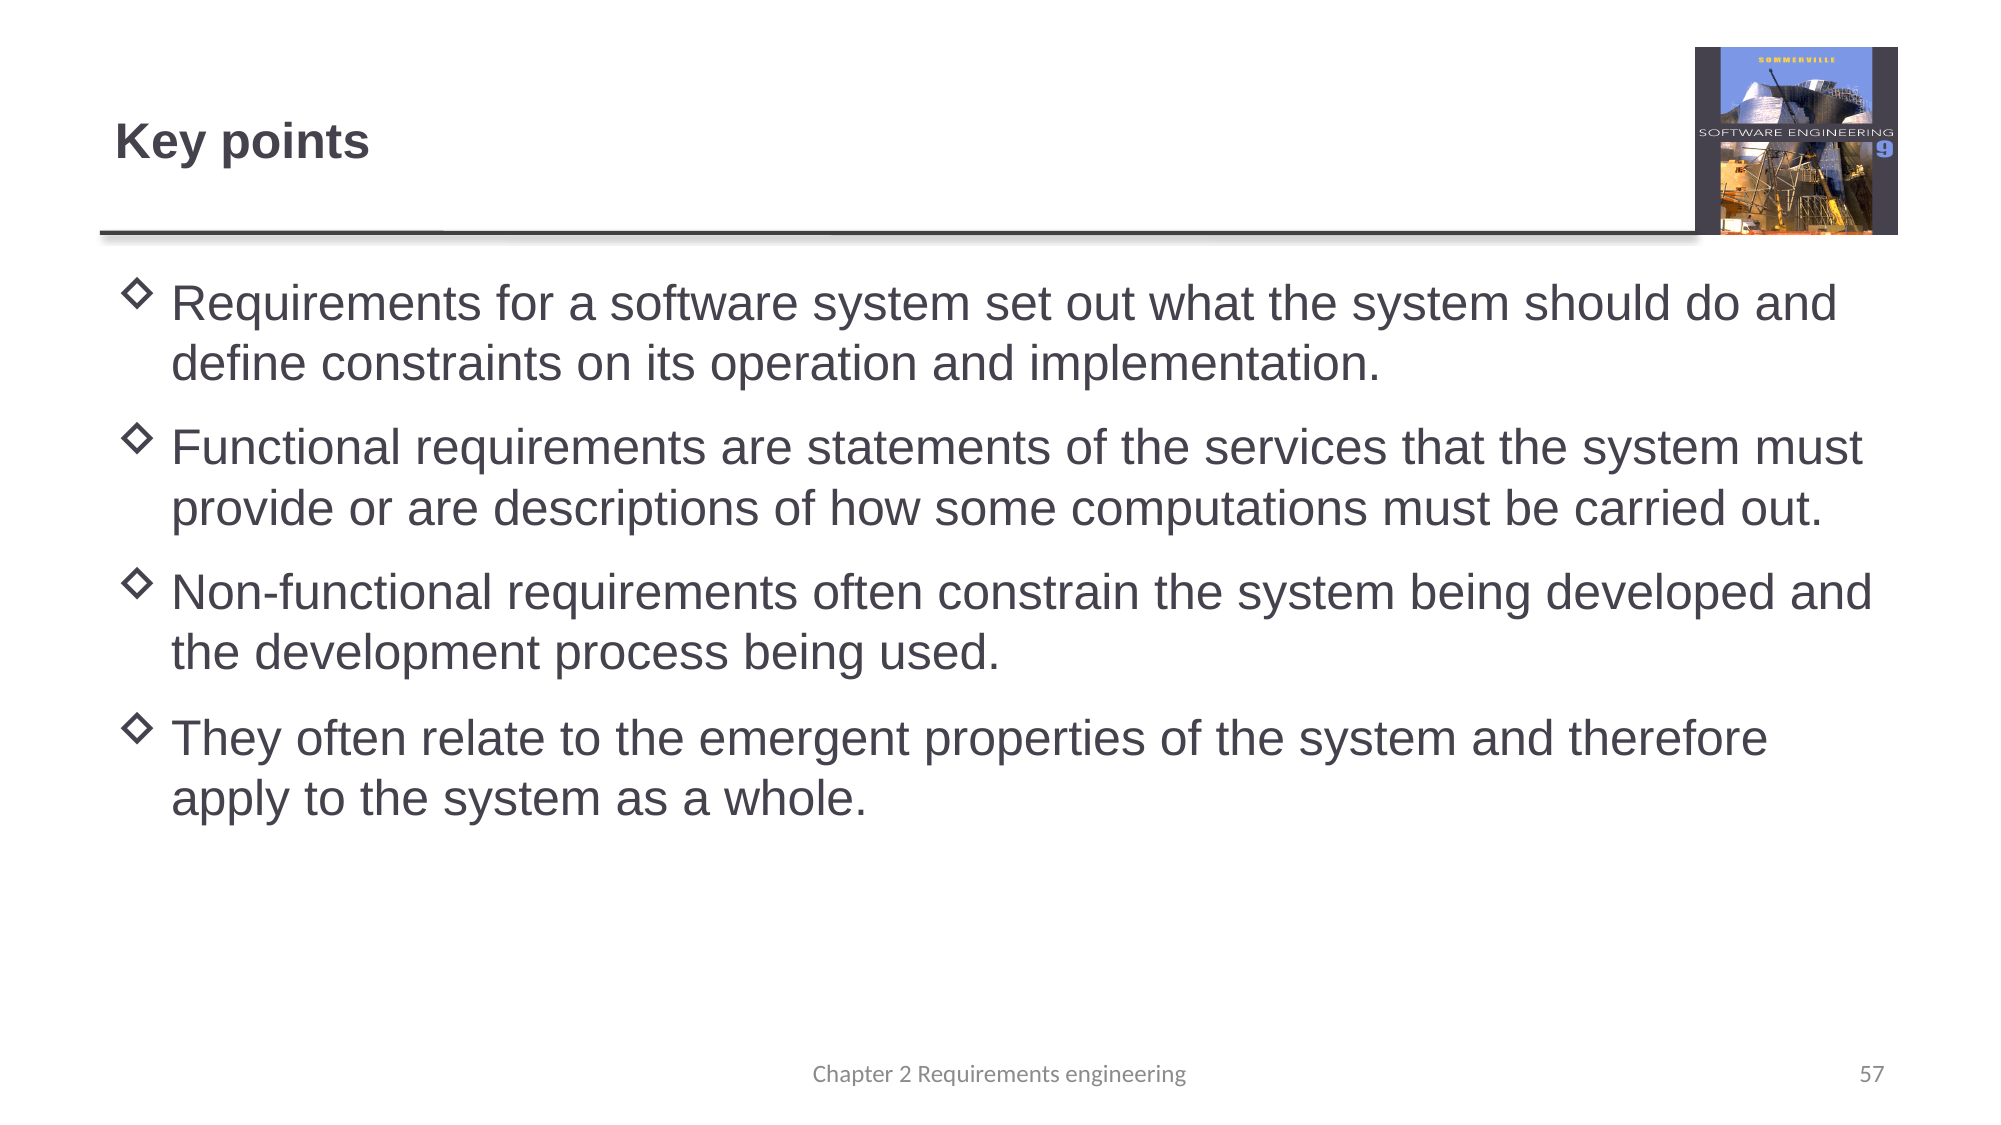

# Key points
Requirements for a software system set out what the system should do and define constraints on its operation and implementation.
Functional requirements are statements of the services that the system must provide or are descriptions of how some computations must be carried out.
Non-functional requirements often constrain the system being developed and the development process being used.
They often relate to the emergent properties of the system and therefore apply to the system as a whole.

Chapter 2 Requirements engineering
57